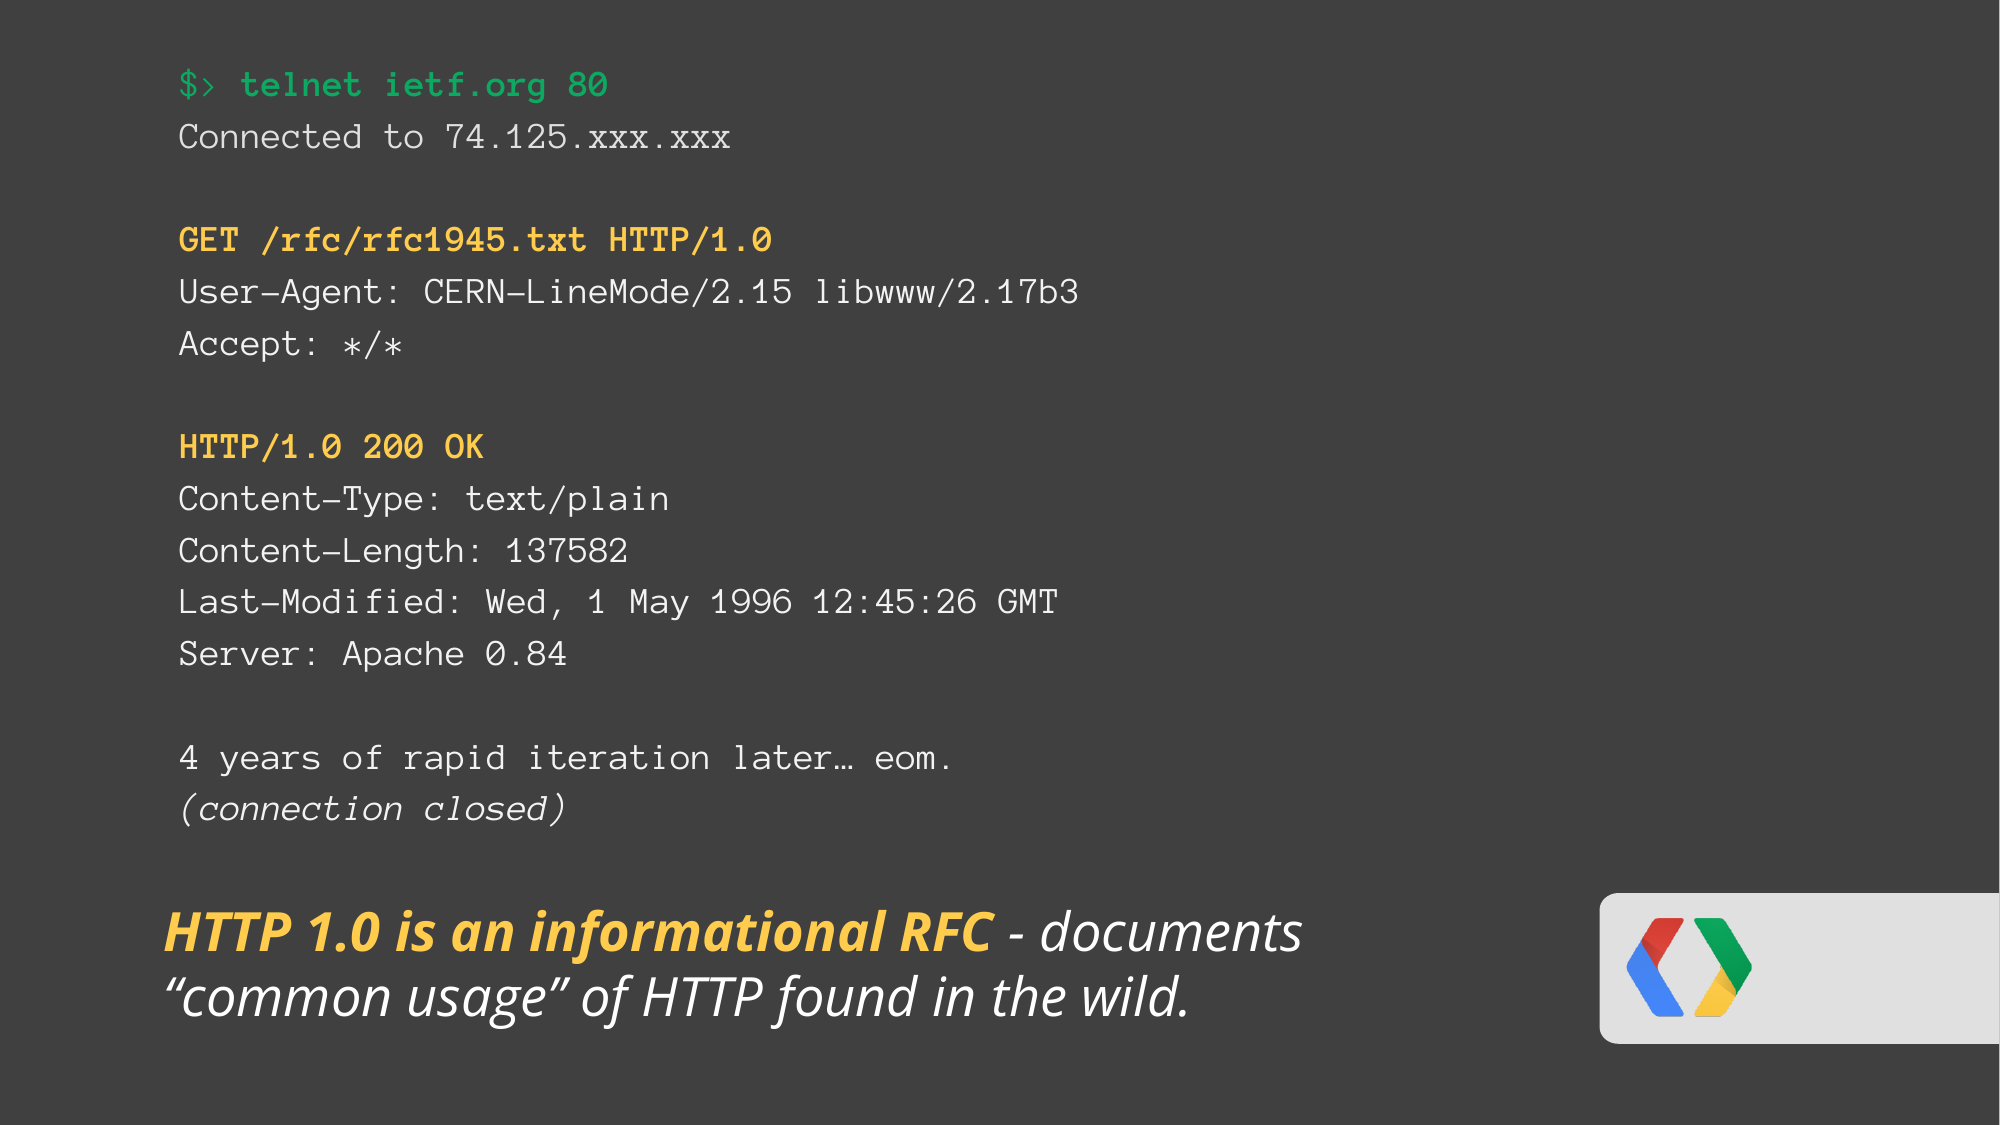

# $> telnet ietf.org 80
Connected to 74.125.xxx.xxx

GET /rfc/rfc1945.txt HTTP/1.0
User-Agent: CERN-LineMode/2.15 libwww/2.17b3
Accept: */*

HTTP/1.0 200 OK
Content-Type: text/plain
Content-Length: 137582
Last-Modified: Wed, 1 May 1996 12:45:26 GMT
Server: Apache 0.84

4 years of rapid iteration later… eom.
(connection closed)
HTTP 1.0 is an informational RFC - documents “common usage” of HTTP found in the wild.